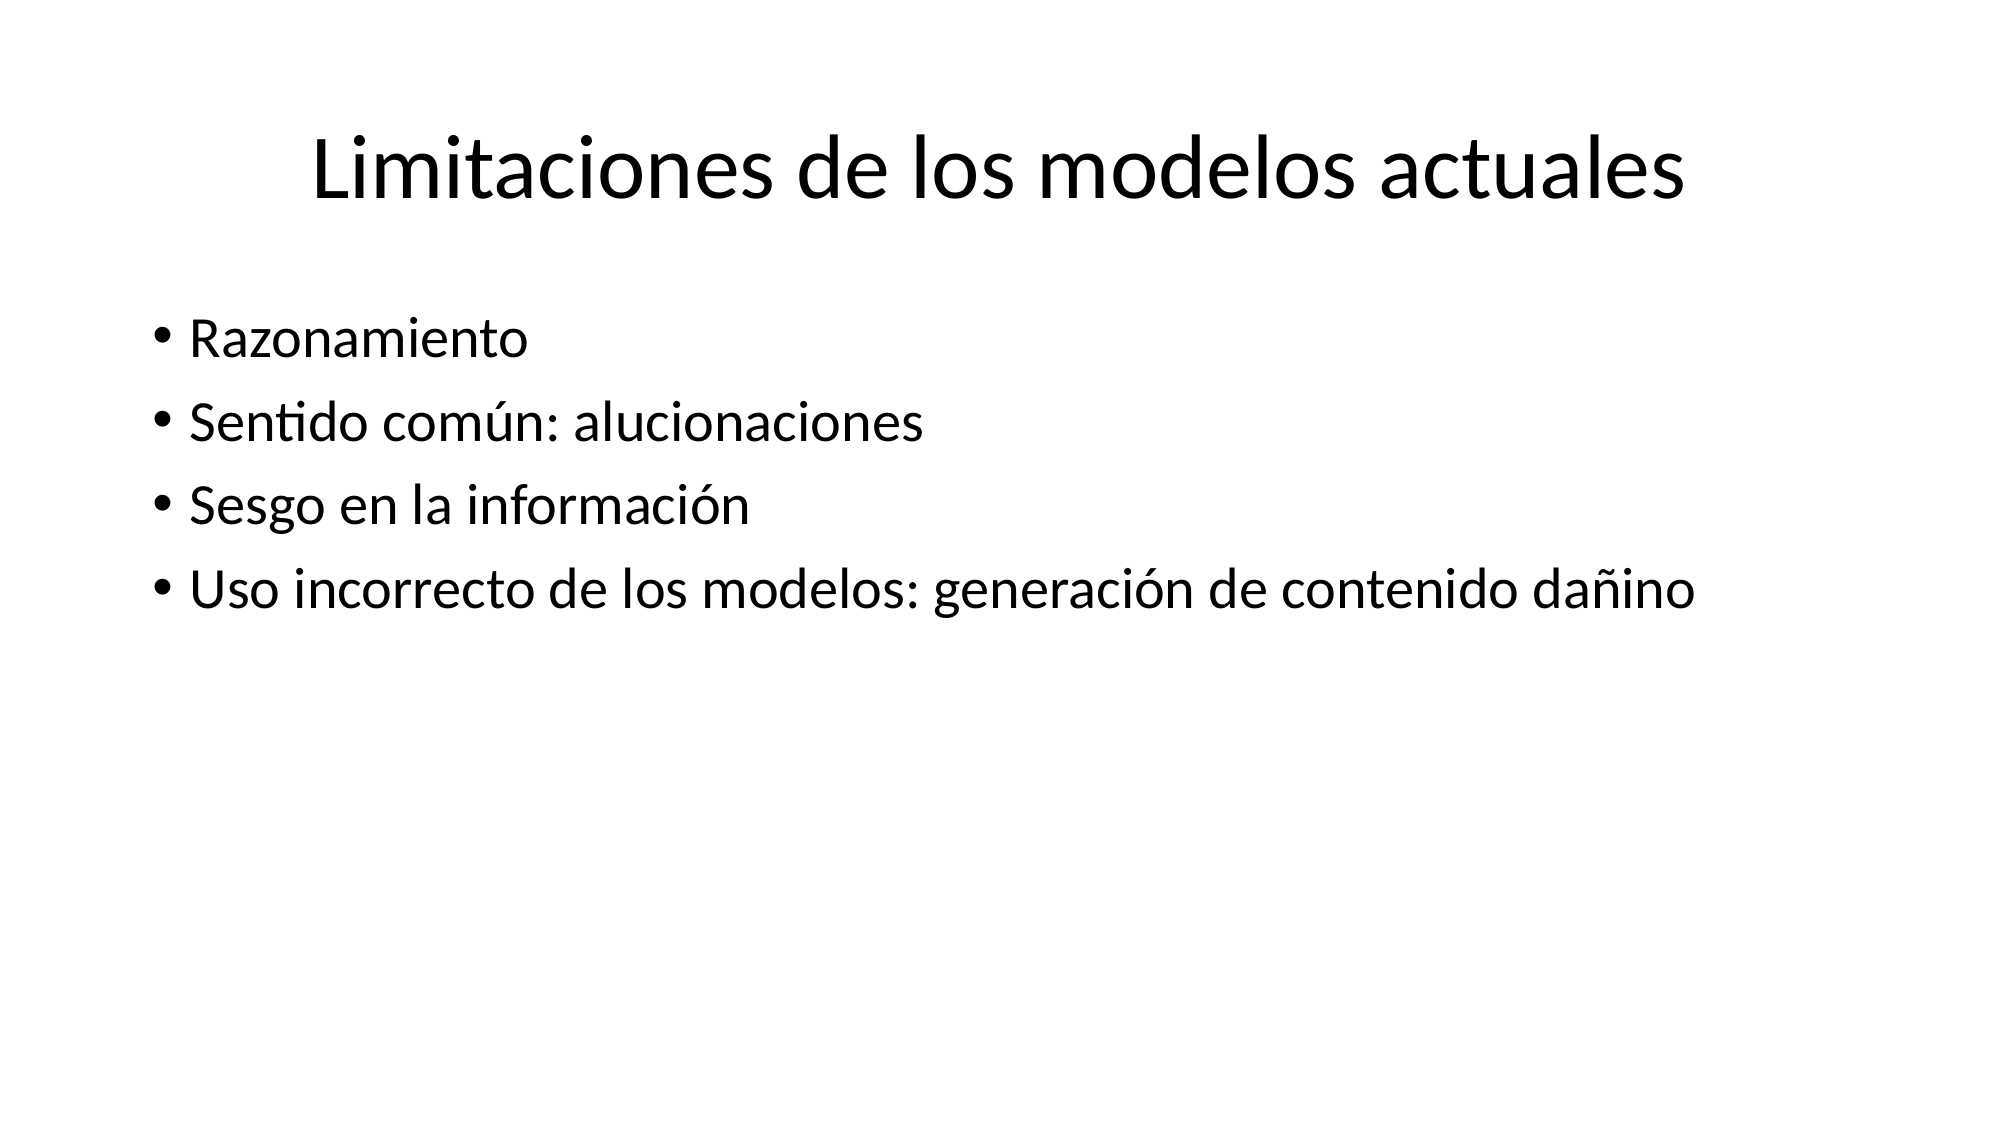

# Limitaciones de los modelos actuales
Razonamiento
Sentido común: alucionaciones
Sesgo en la información
Uso incorrecto de los modelos: generación de contenido dañino